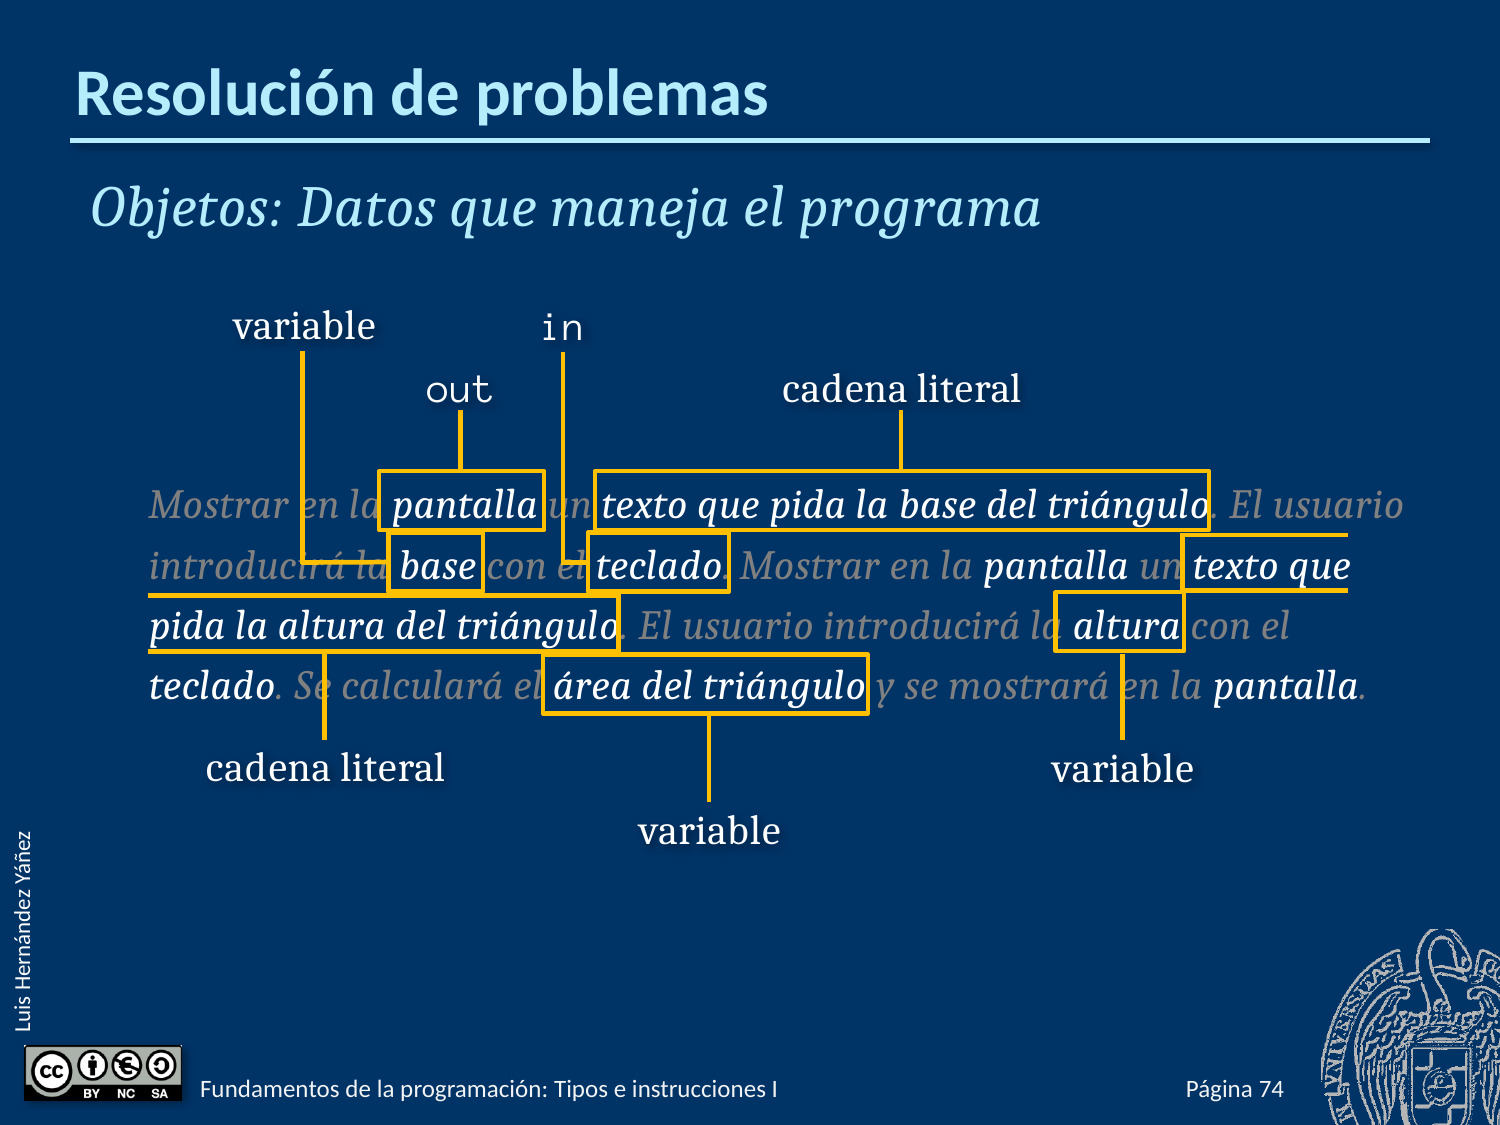

# Resolución de problemas
Objetos: Datos que maneja el programa
Mostrar en la pantalla un texto que pida la base del triángulo. El usuario introducirá la base con el teclado. Mostrar en la pantalla un texto que pida la altura del triángulo. El usuario introducirá la altura con el teclado. Se calculará el área del triángulo y se mostrará en la pantalla.
variable

in

out

cadena literal

cadena literal

variable

variable
Fundamentos de la programación: Tipos e instrucciones I
Página 74